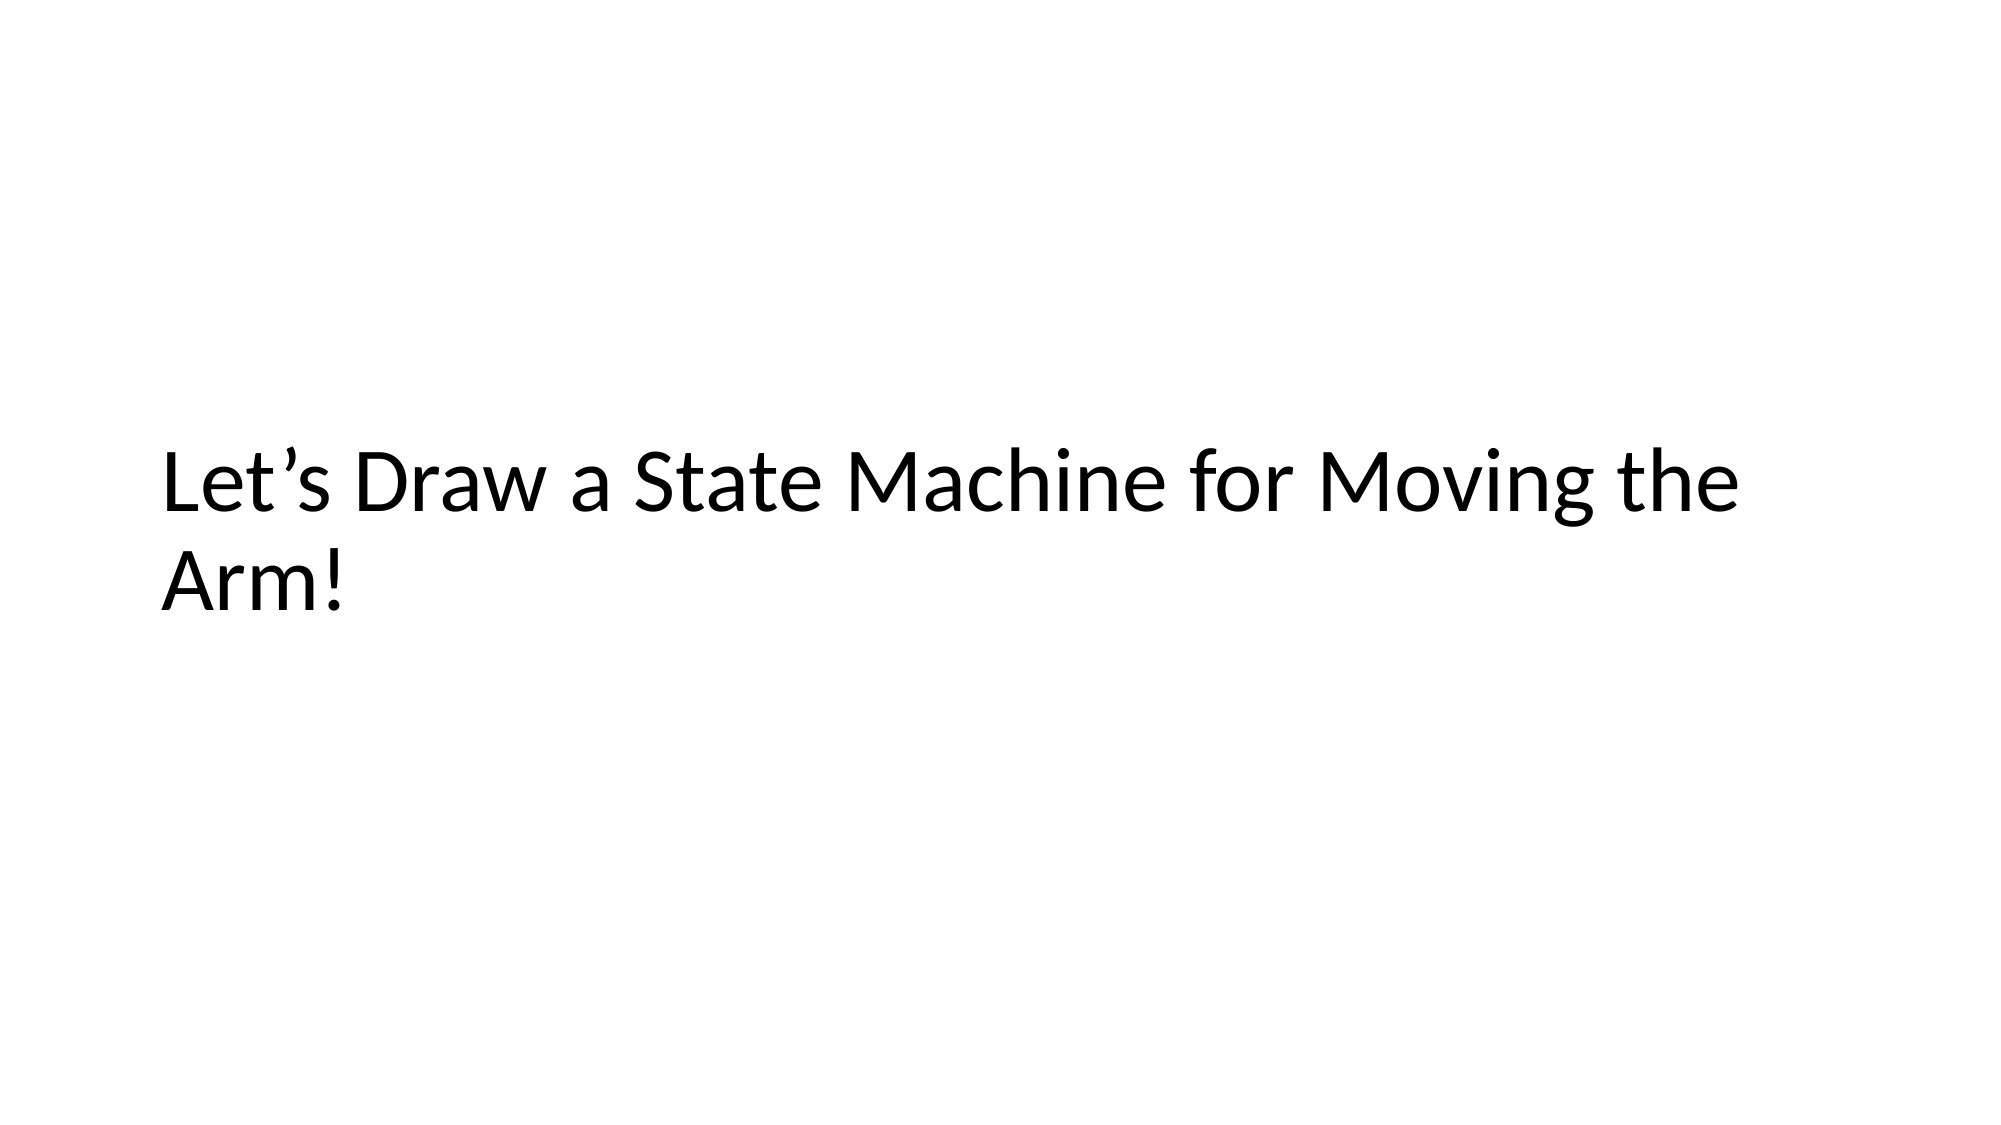

# Let’s Draw a State Machine for Moving the Arm!